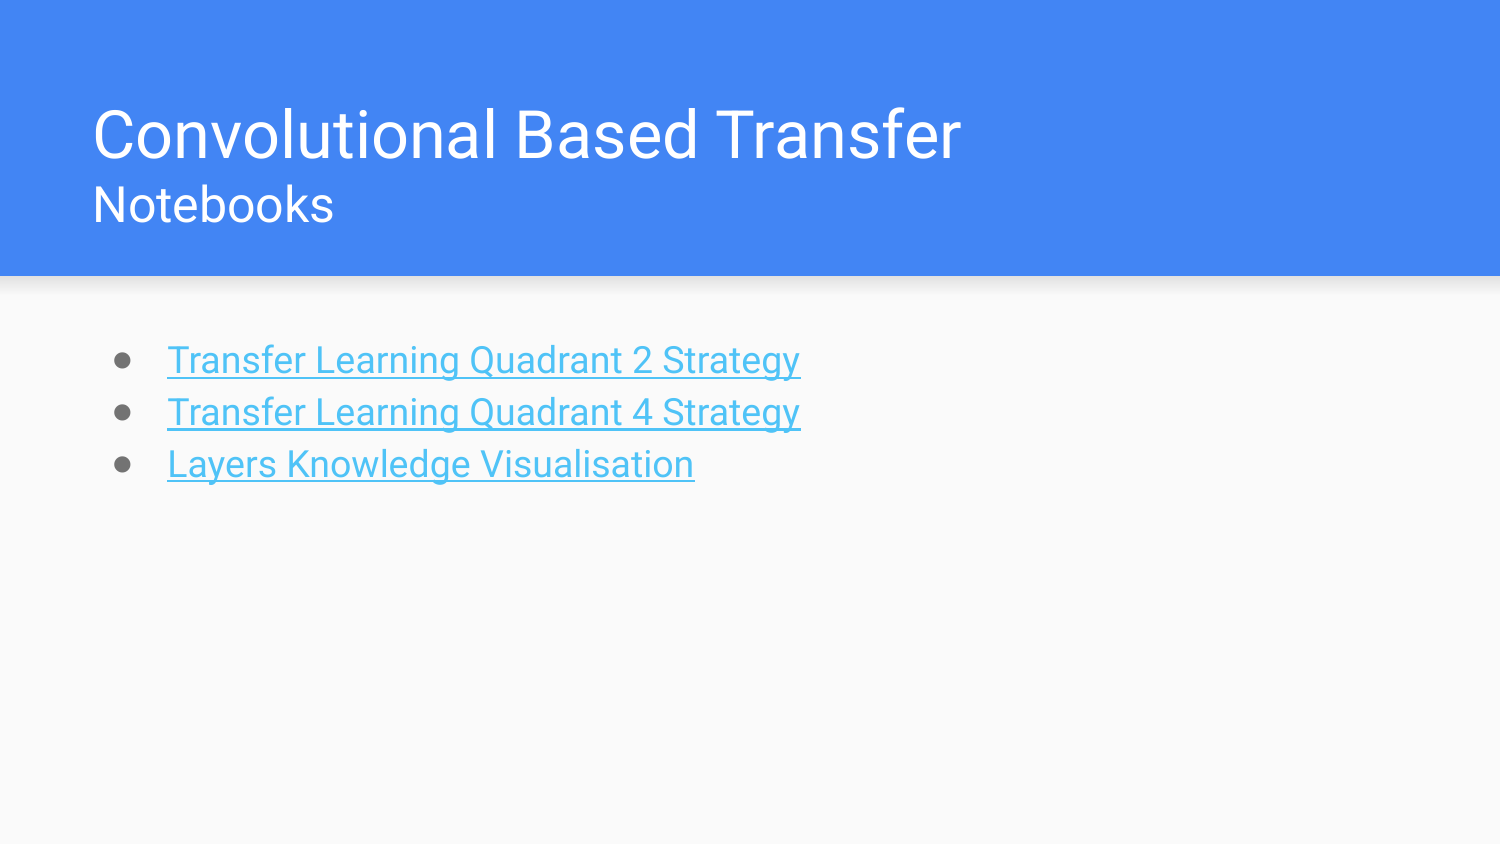

# Convolutional Based Transfer
Notebooks
Transfer Learning Quadrant 2 Strategy
Transfer Learning Quadrant 4 Strategy
Layers Knowledge Visualisation